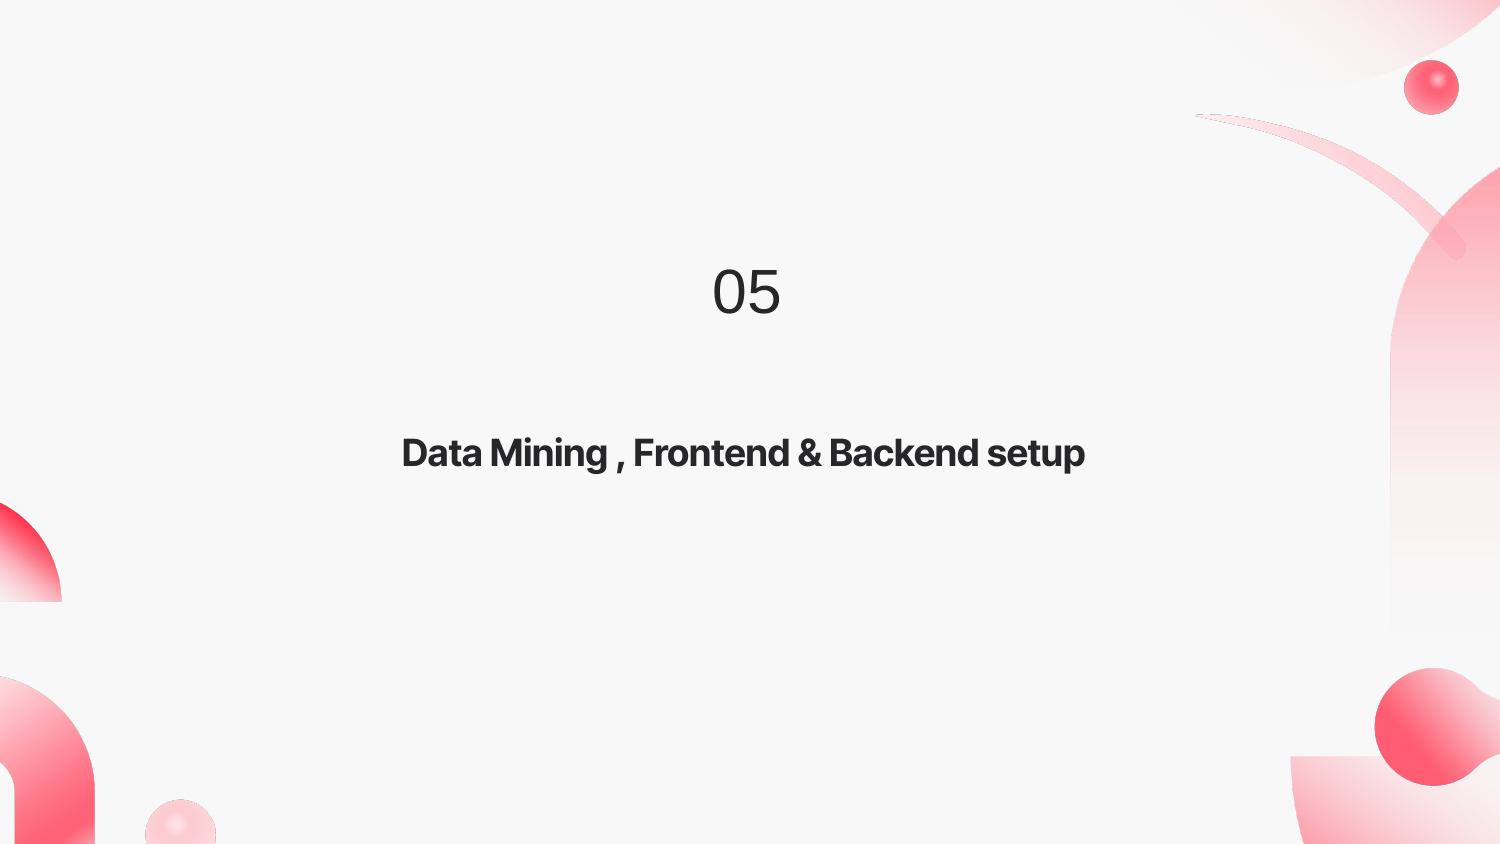

05
Data Mining , Frontend & Backend setup